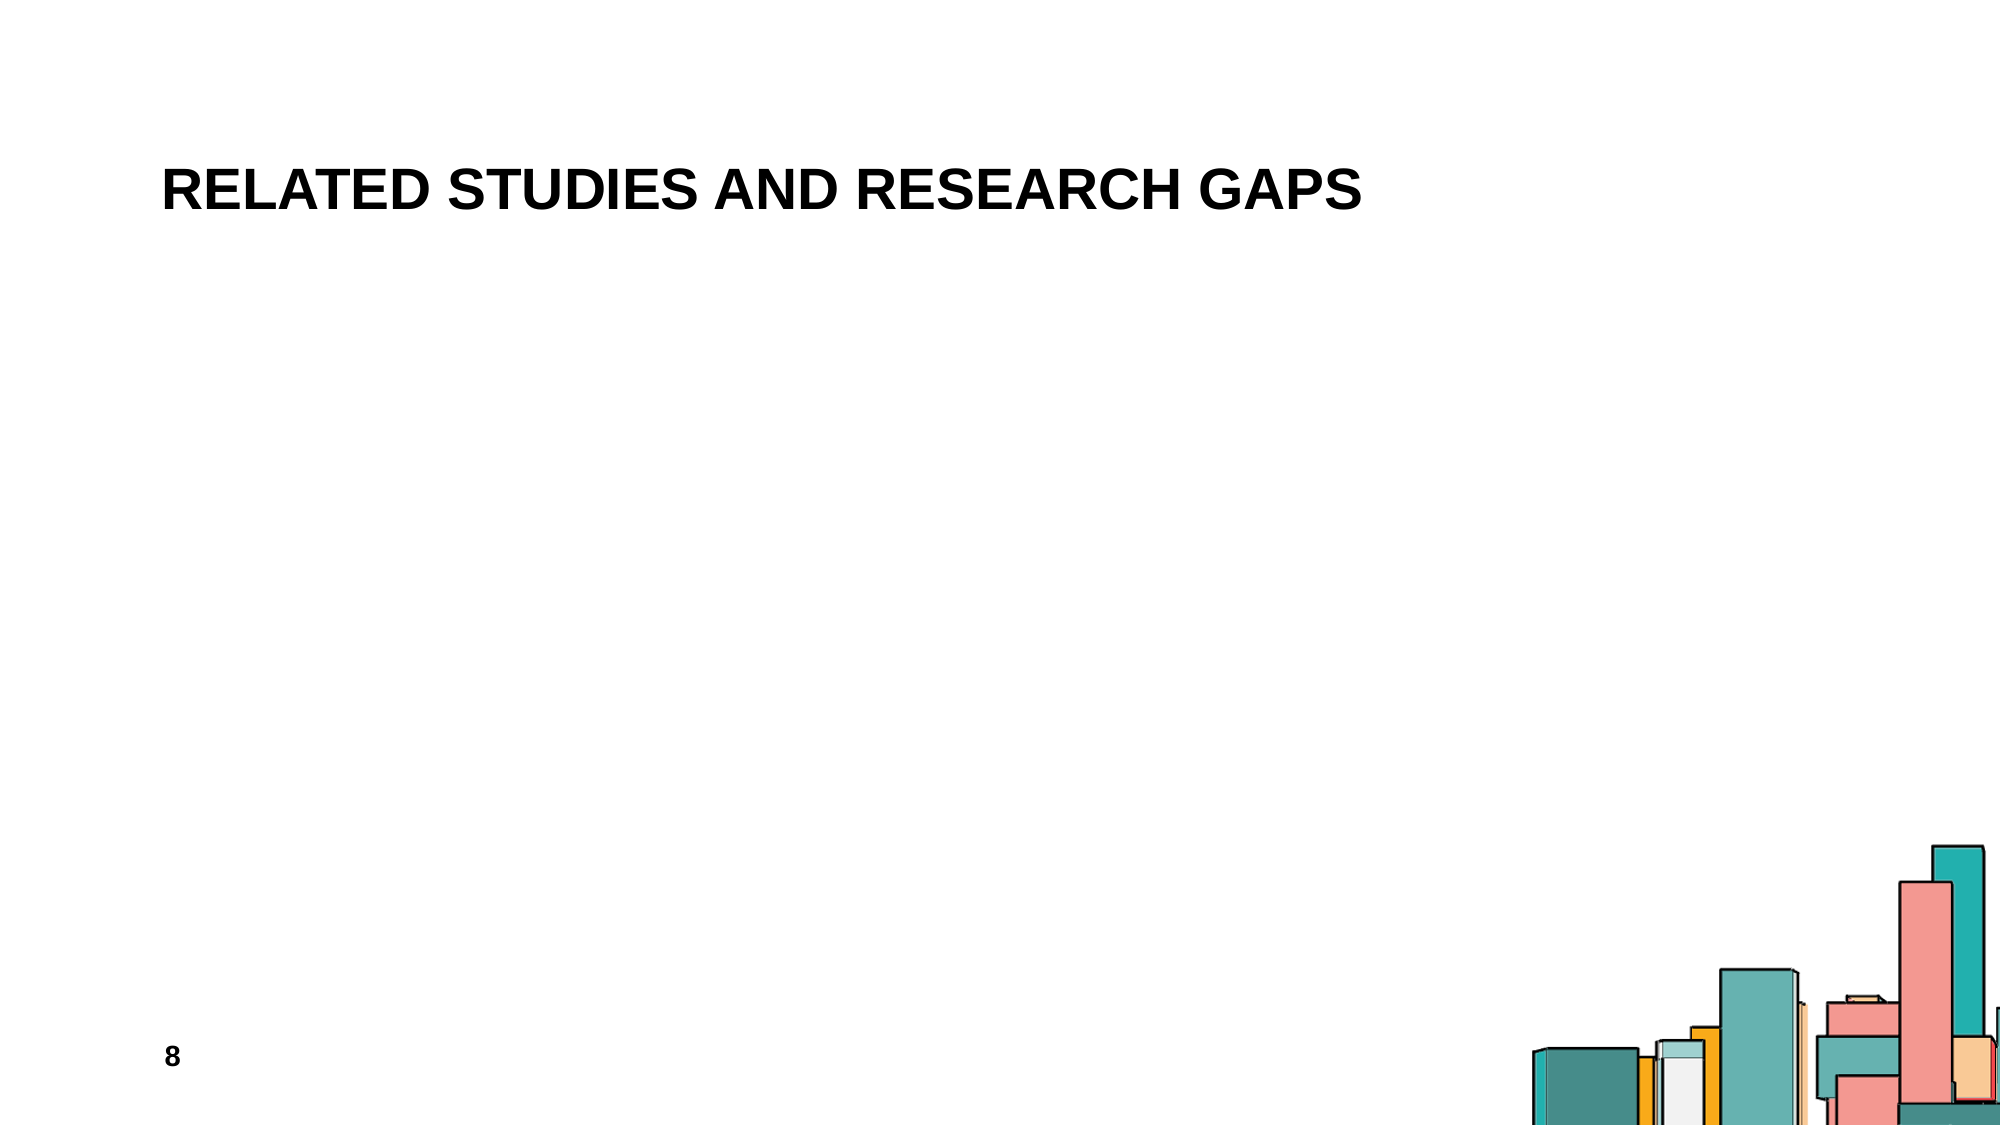

# Related studies and research gaps
8